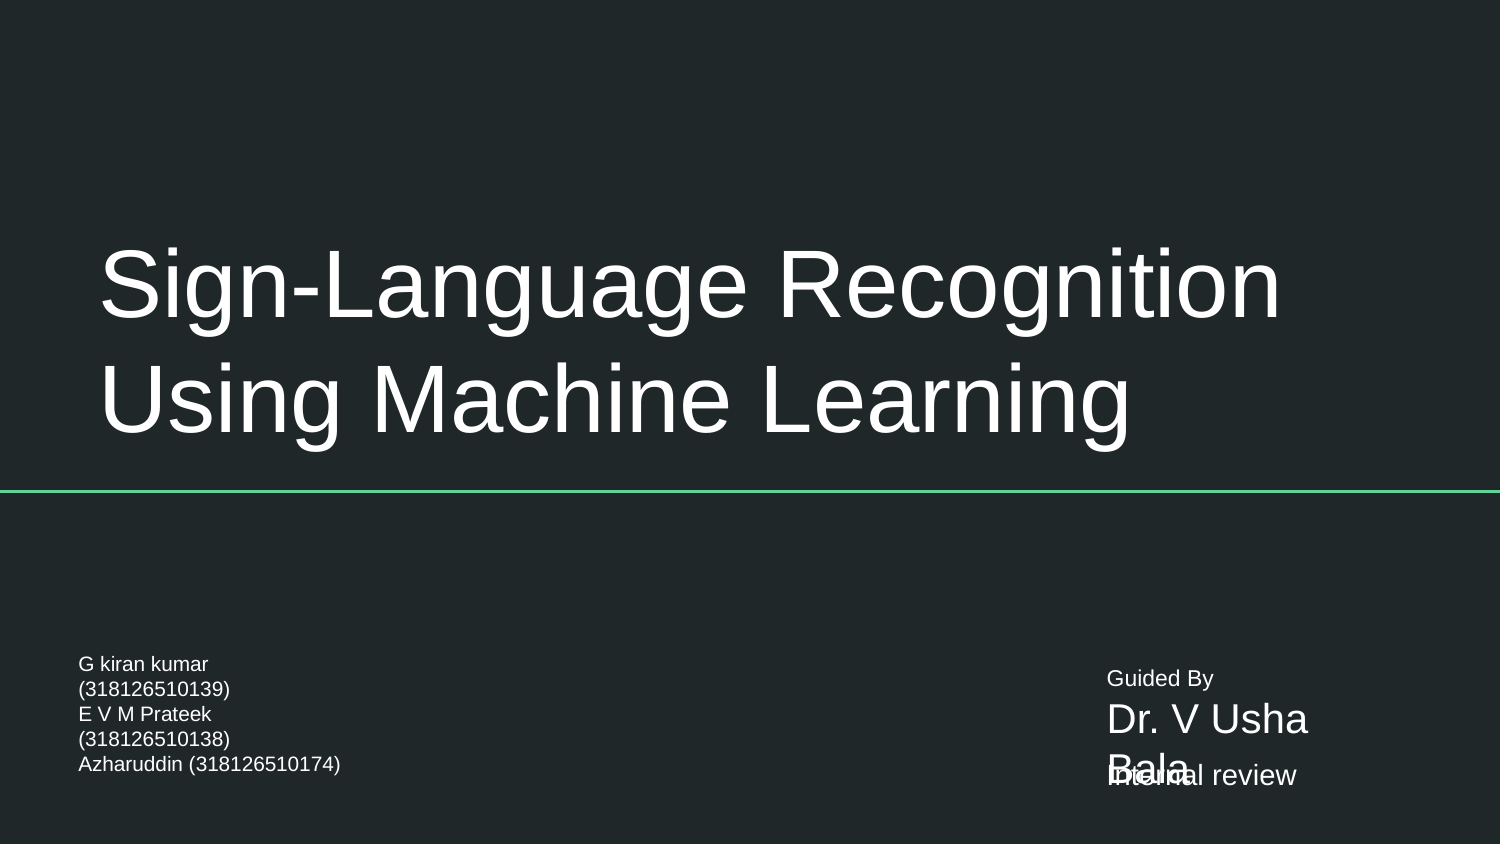

# Sign-Language Recognition Using Machine Learning

G kiran kumar (318126510139)
E V M Prateek (318126510138)
Azharuddin (318126510174)
Guided By
Dr. V Usha Bala
Internal review